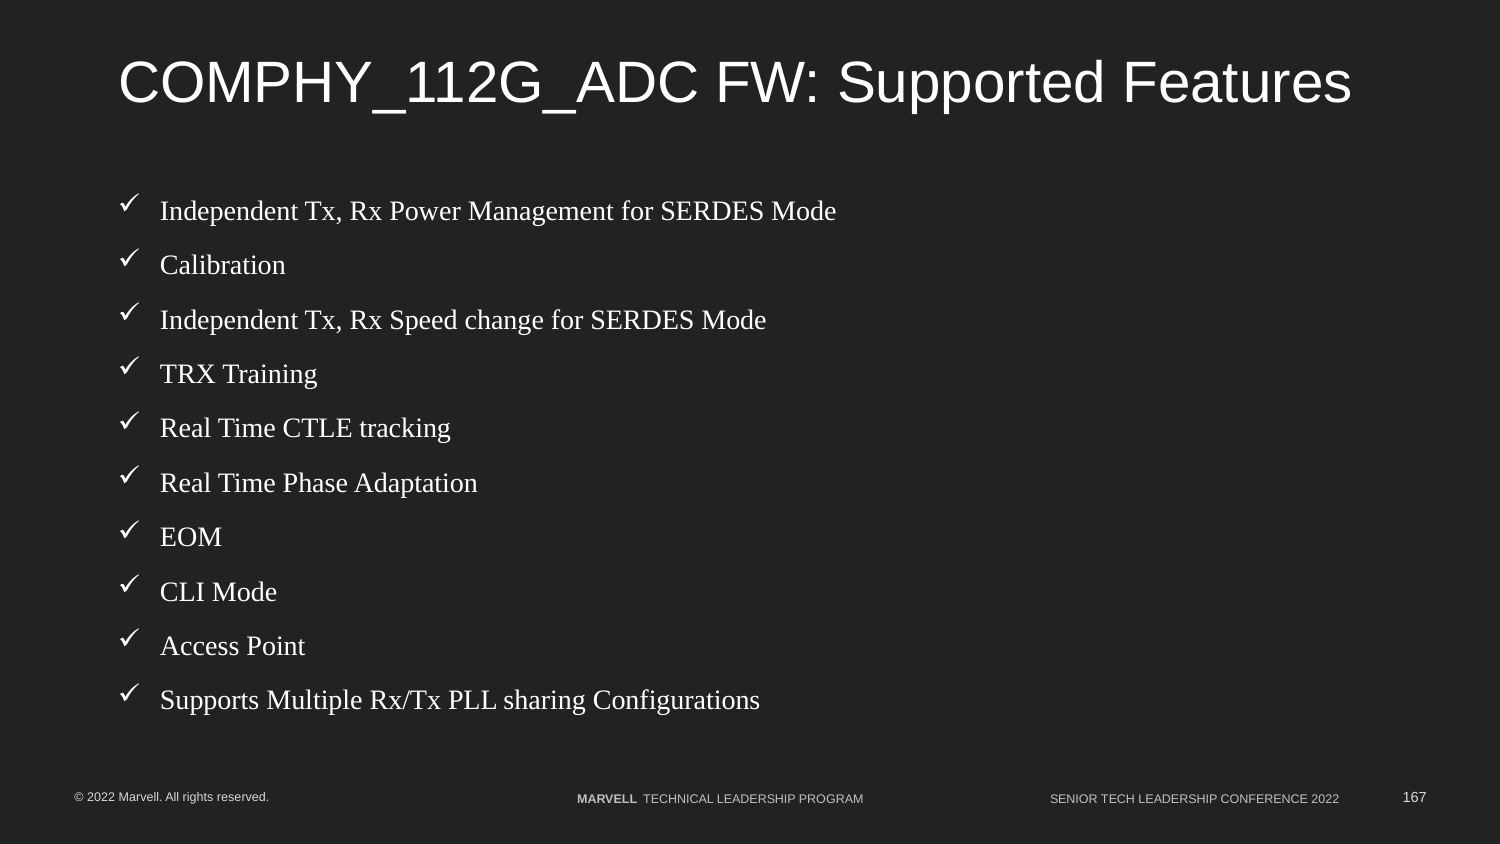

© 2022 Marvell Confidential, All Rights Reserved.
167
# COMPHY_112G_ADC FW: Supported Features

Independent Tx, Rx Power Management for SERDES Mode
Calibration
Independent Tx, Rx Speed change for SERDES Mode
TRX Training
Real Time CTLE tracking
Real Time Phase Adaptation
EOM
CLI Mode
Access Point
Supports Multiple Rx/Tx PLL sharing Configurations